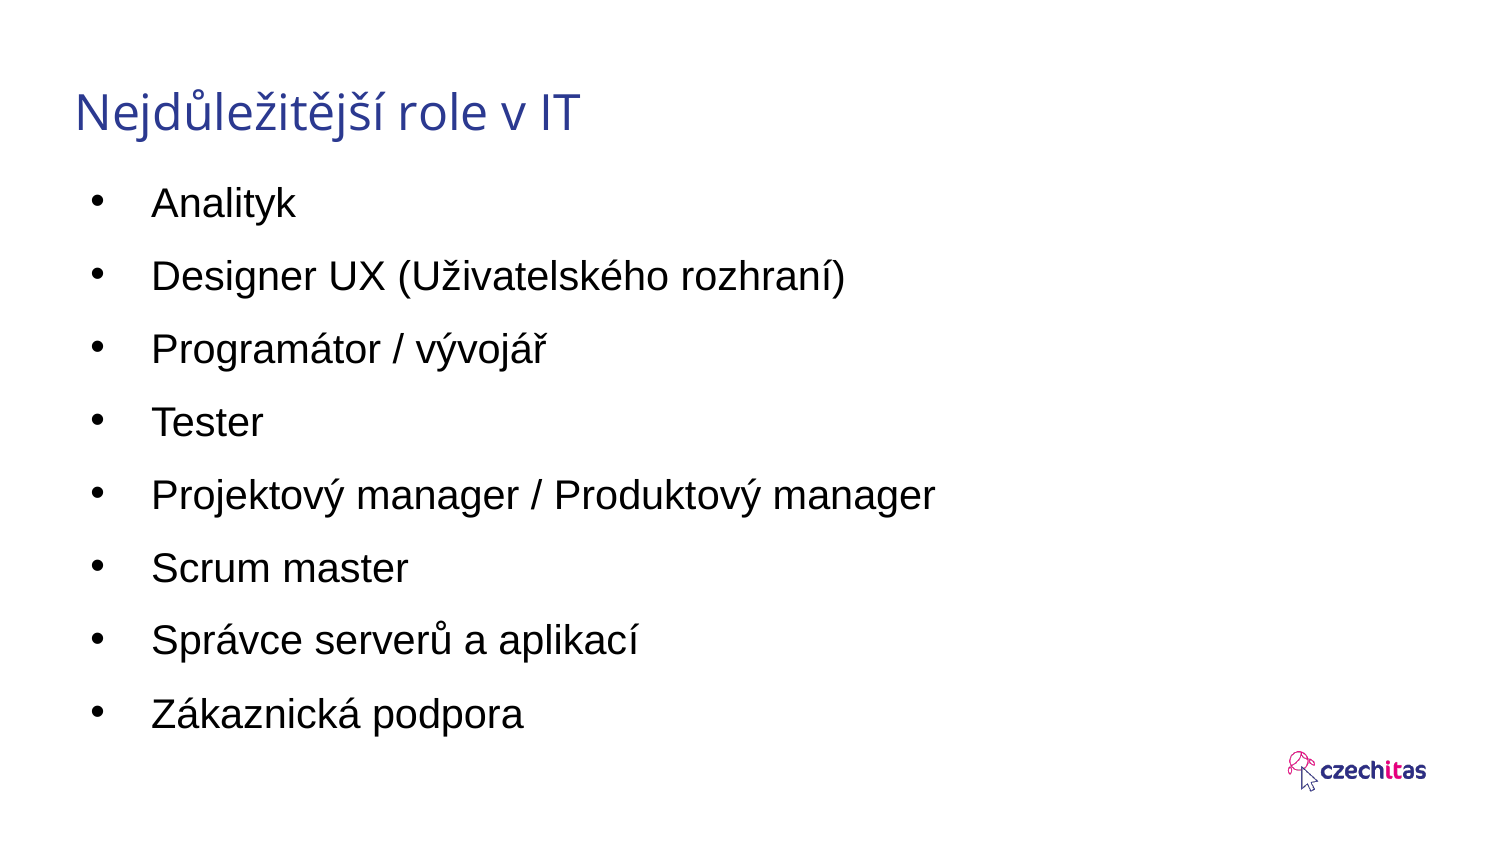

# Nejdůležitější role v IT
Analityk
Designer UX (Uživatelského rozhraní)
Programátor / vývojář
Tester
Projektový manager / Produktový manager
Scrum master
Správce serverů a aplikací
Zákaznická podpora